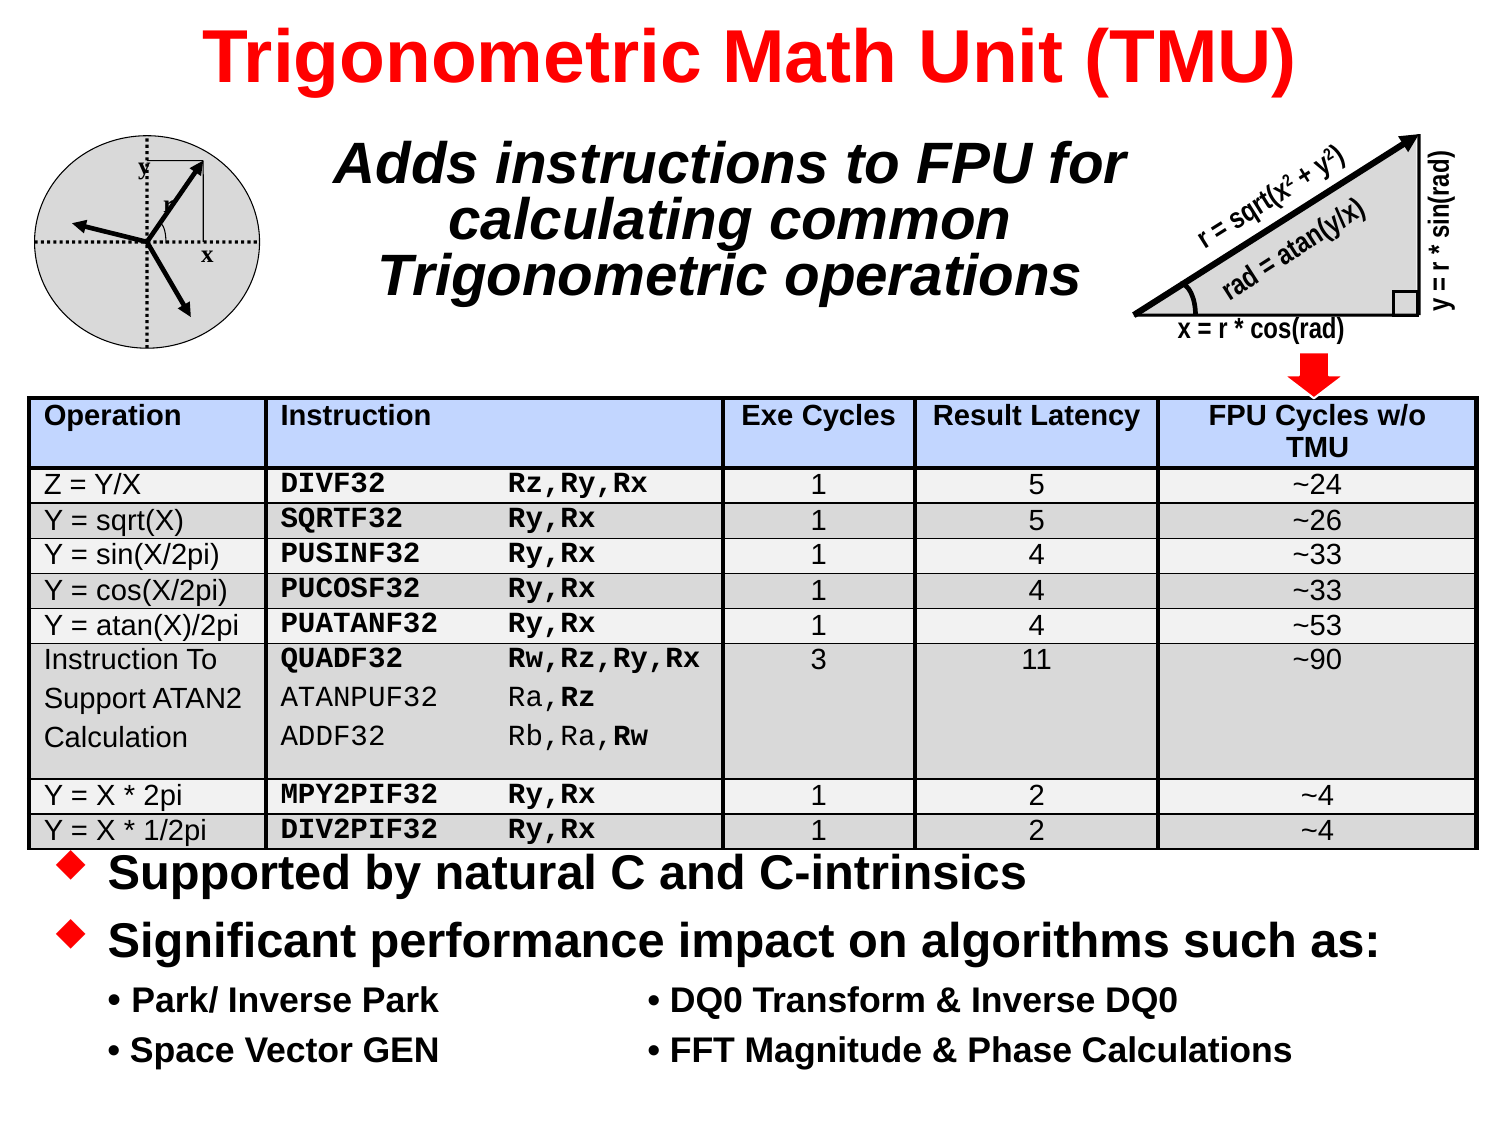

# Trigonometric Math Unit (TMU)

r = sqrt(x2 + y2)
y = r * sin(rad)
rad = atan(y/x)

x = r * cos(rad)

Adds instructions to FPU for calculating common Trigonometric operations

y

r

x

| Operation | Instruction | Exe Cycles | Result Latency | FPU Cycles w/o TMU |
| --- | --- | --- | --- | --- |
| Z = Y/X | DIVF32 Rz,Ry,Rx | 1 | 5 | ~24 |
| Y = sqrt(X) | SQRTF32 Ry,Rx | 1 | 5 | ~26 |
| Y = sin(X/2pi) | PUSINF32 Ry,Rx | 1 | 4 | ~33 |
| Y = cos(X/2pi) | PUCOSF32 Ry,Rx | 1 | 4 | ~33 |
| Y = atan(X)/2pi | PUATANF32 Ry,Rx | 1 | 4 | ~53 |
| Instruction To Support ATAN2 Calculation | QUADF32 Rw,Rz,Ry,Rx ATANPUF32 Ra,Rz ADDF32 Rb,Ra,Rw | 3 | 11 | ~90 |
| Y = X \* 2pi | MPY2PIF32 Ry,Rx | 1 | 2 | ~4 |
| Y = X \* 1/2pi | DIV2PIF32 Ry,Rx | 1 | 2 | ~4 |
Supported by natural C and C-intrinsics
Significant performance impact on algorithms such as:
• Park/ Inverse Park		• DQ0 Transform & Inverse DQ0
• Space Vector GEN		• FFT Magnitude & Phase Calculations